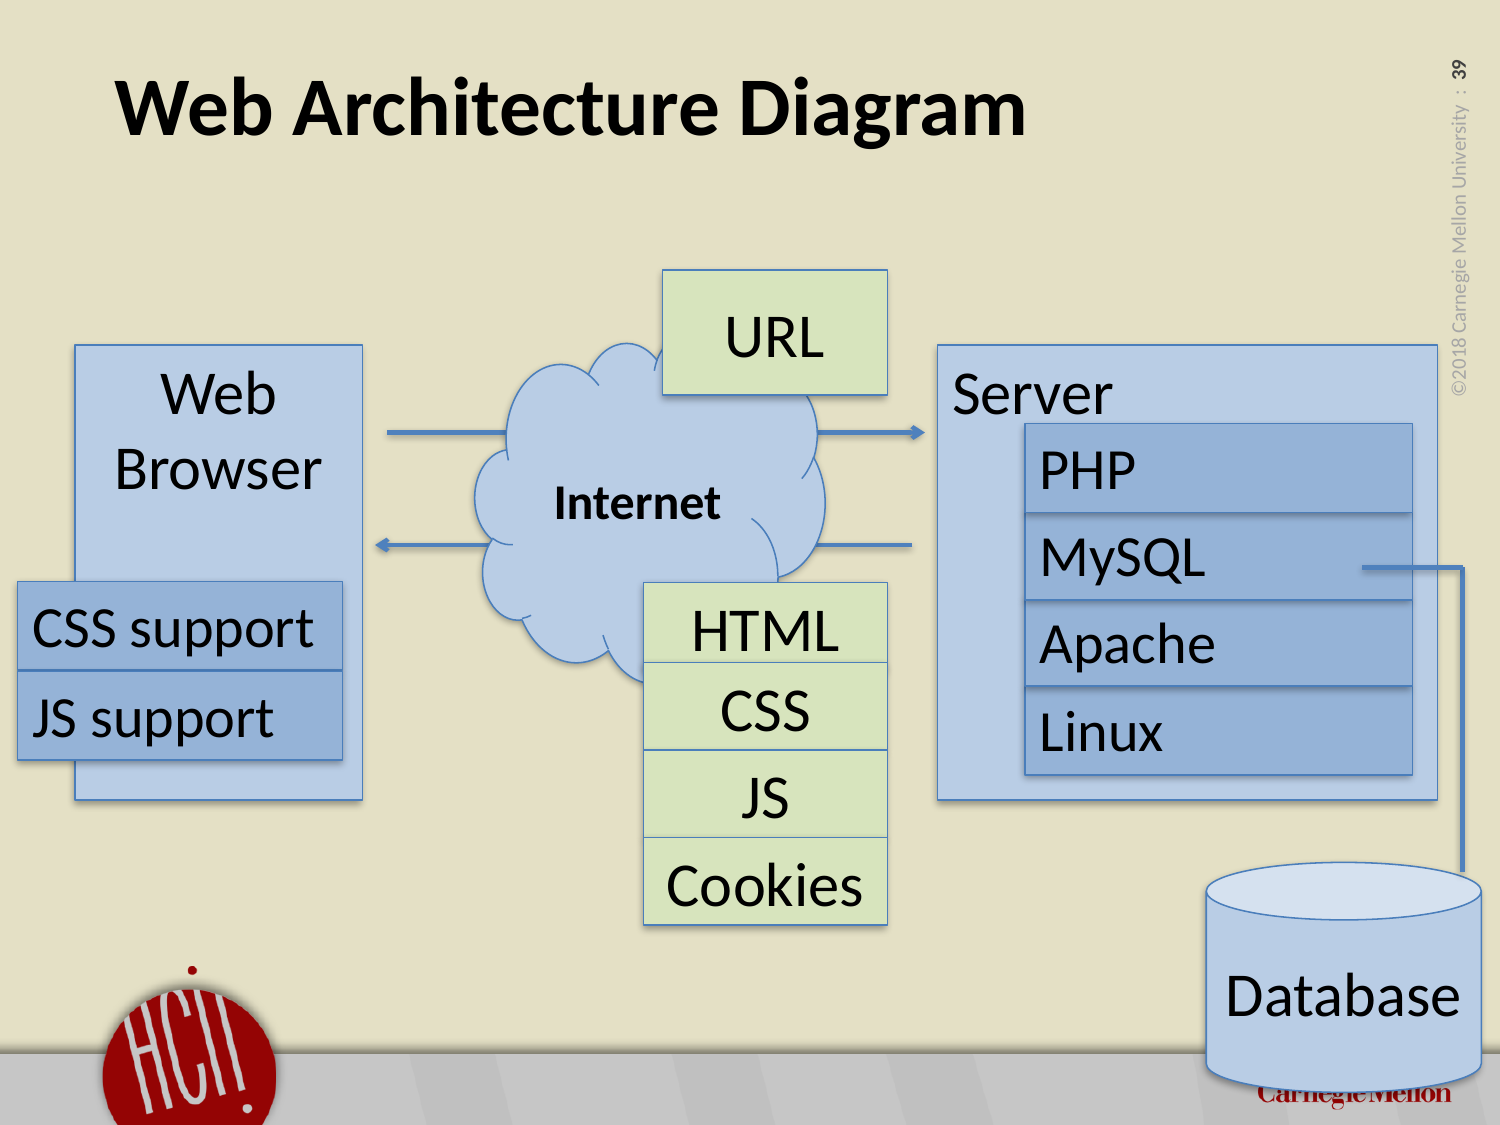

# Web Architecture Diagram
URL
Internet
Web
Browser
Server
PHP
MySQL
CSS support
HTML
Apache
CSS
JS support
Linux
JS
Cookies
Database